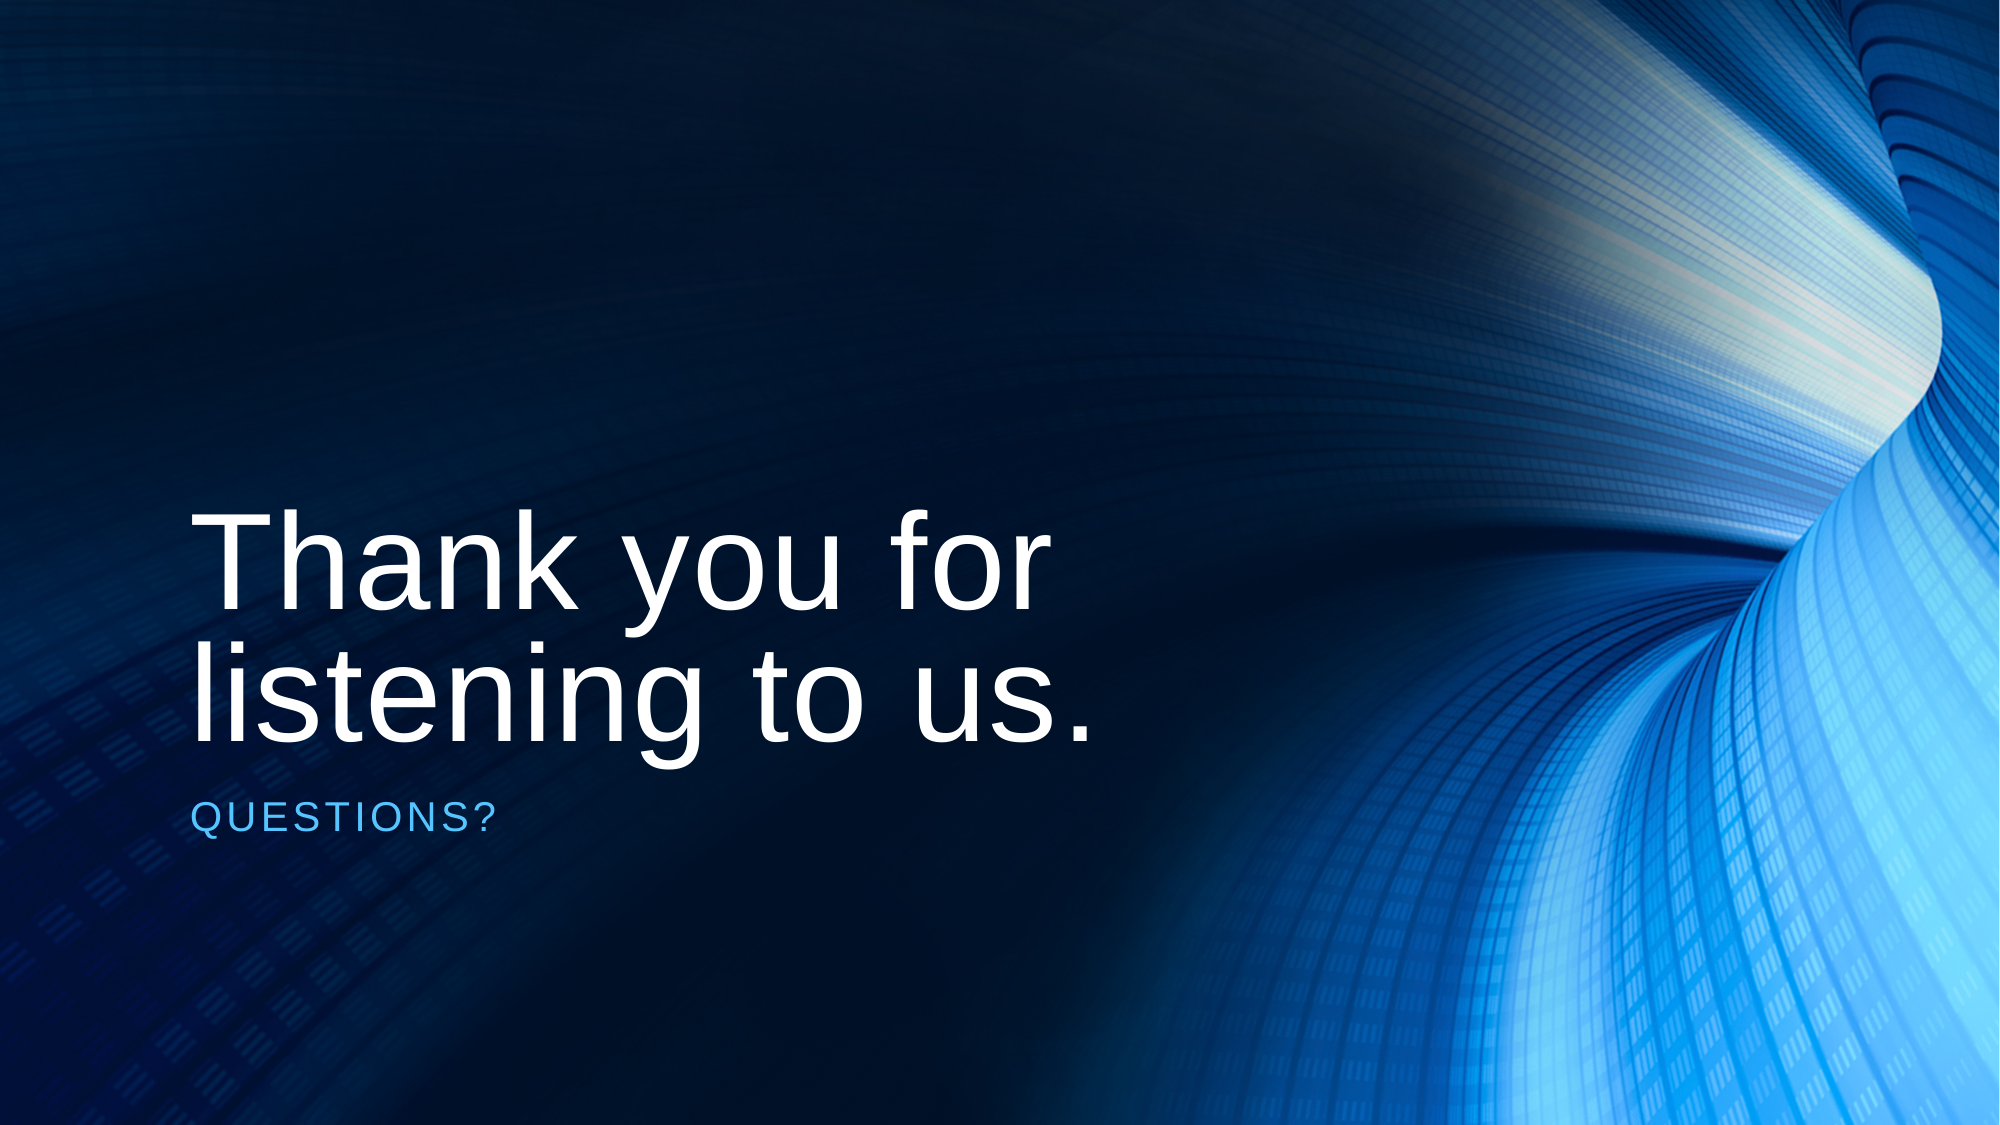

# Thank you for listening to us.
QuESTIONS?